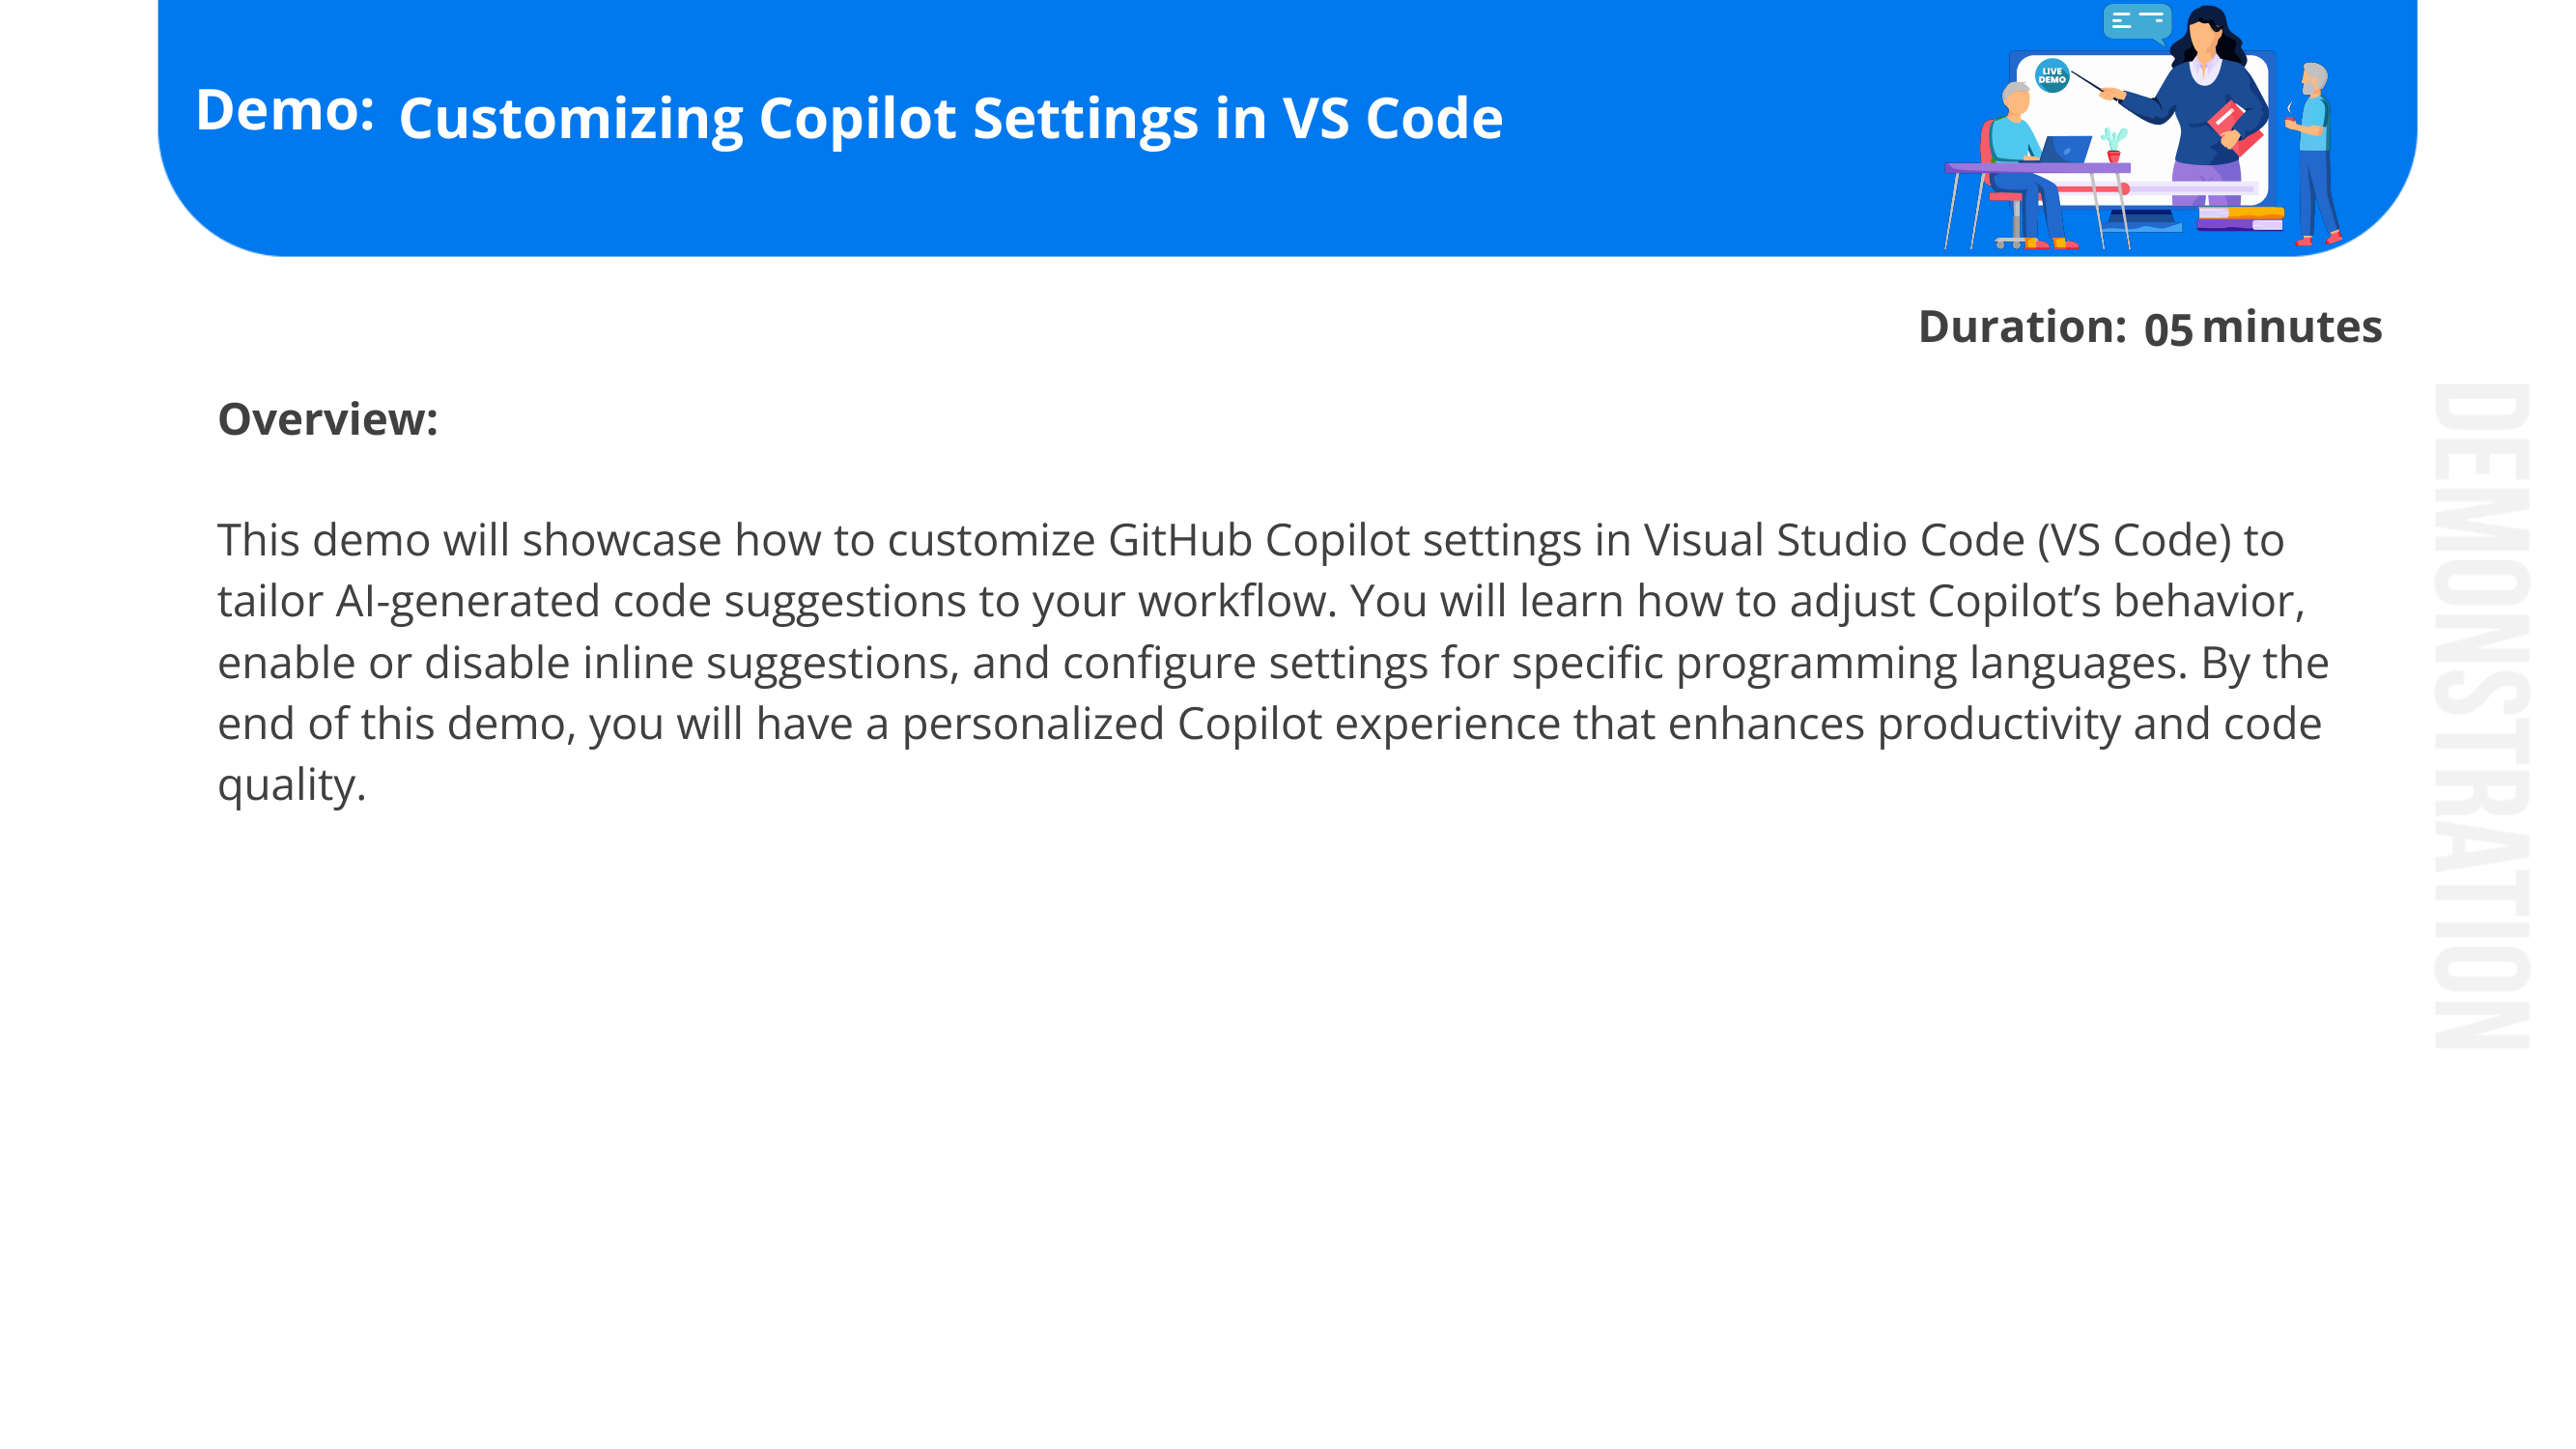

# Customizing Copilot Settings in VS Code
05

Overview:

This demo will showcase how to customize GitHub Copilot settings in Visual Studio Code (VS Code) to tailor AI-generated code suggestions to your workflow. You will learn how to adjust Copilot’s behavior, enable or disable inline suggestions, and configure settings for specific programming languages. By the end of this demo, you will have a personalized Copilot experience that enhances productivity and code quality.​